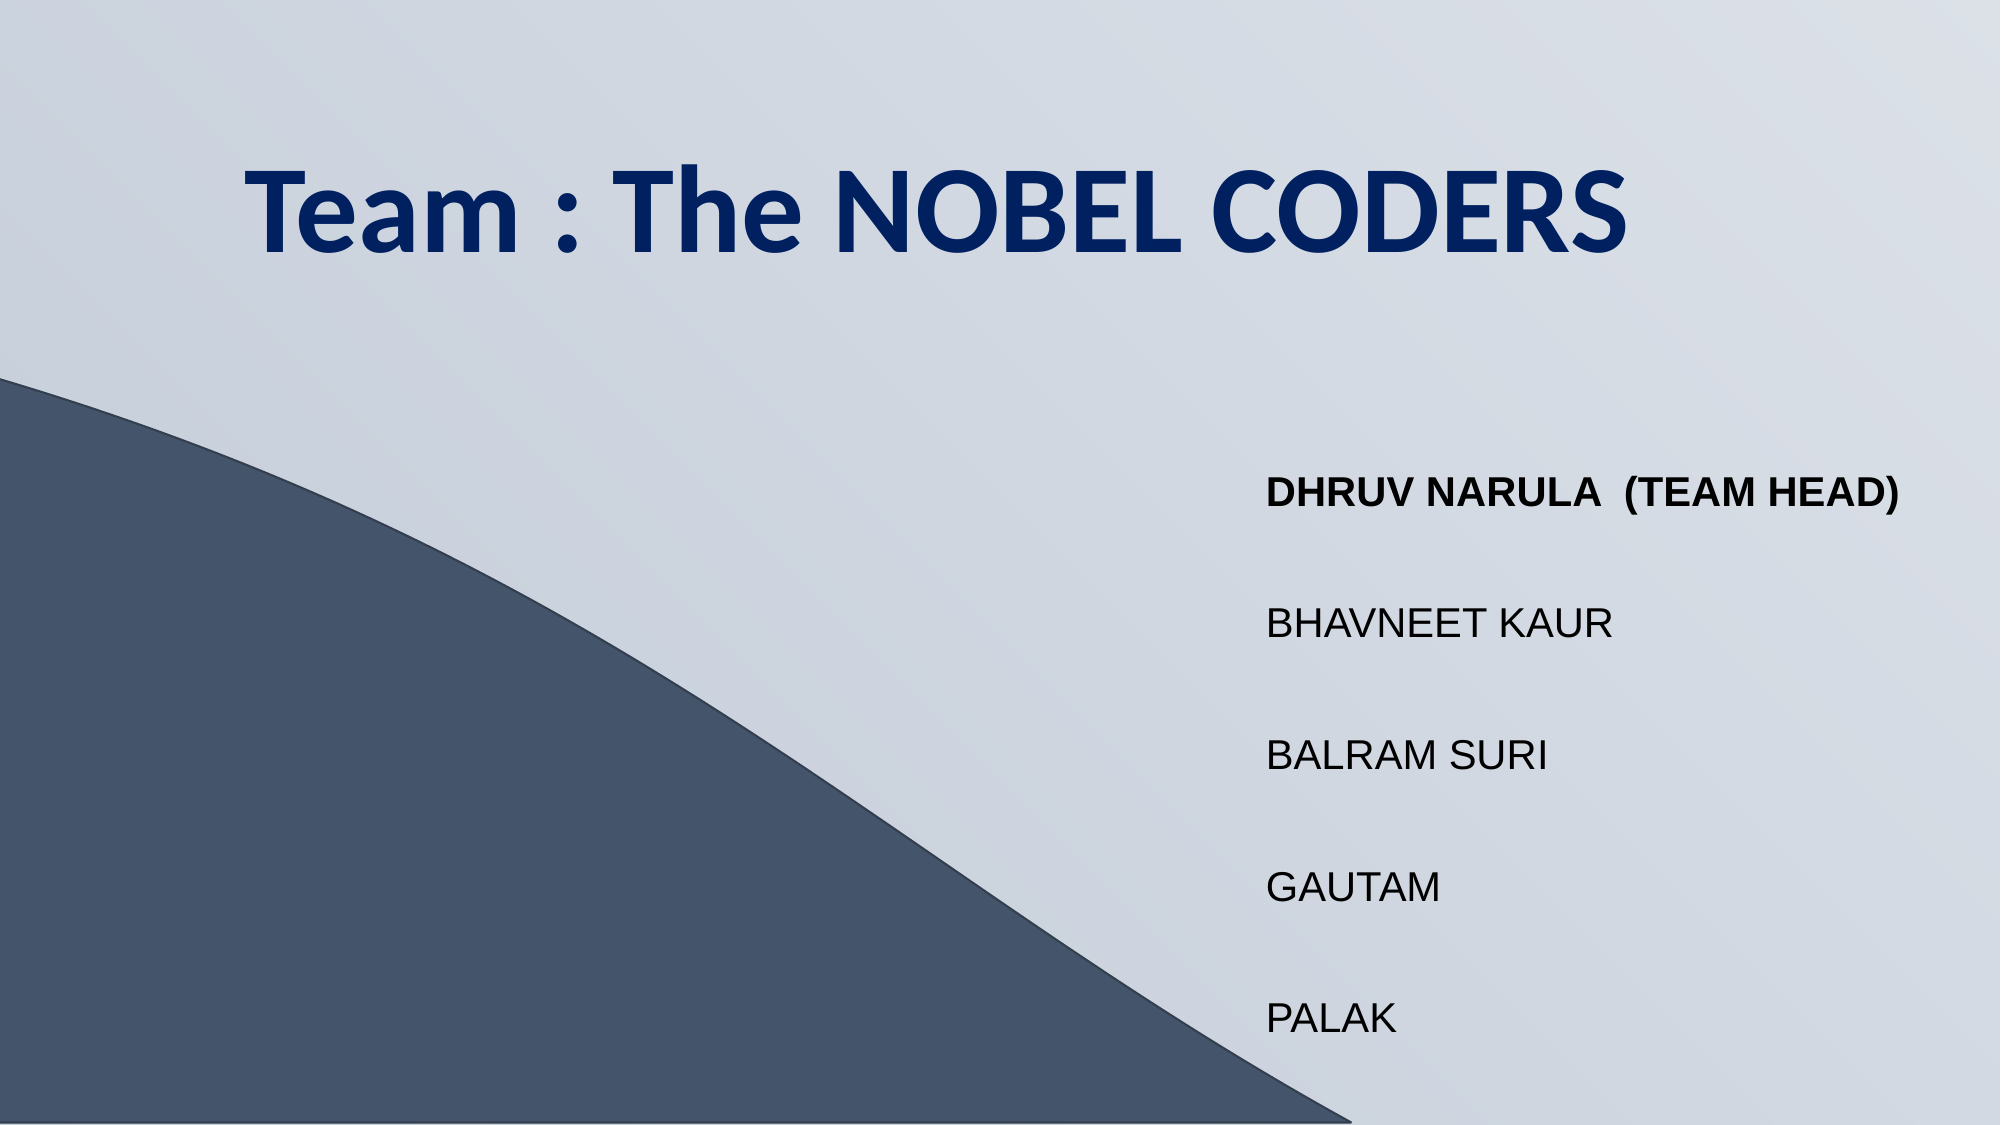

Team : The NOBEL CODERS

DHRUV NARULA  (TEAM HEAD)

BHAVNEET KAUR

BALRAM SURI

GAUTAM

PALAK